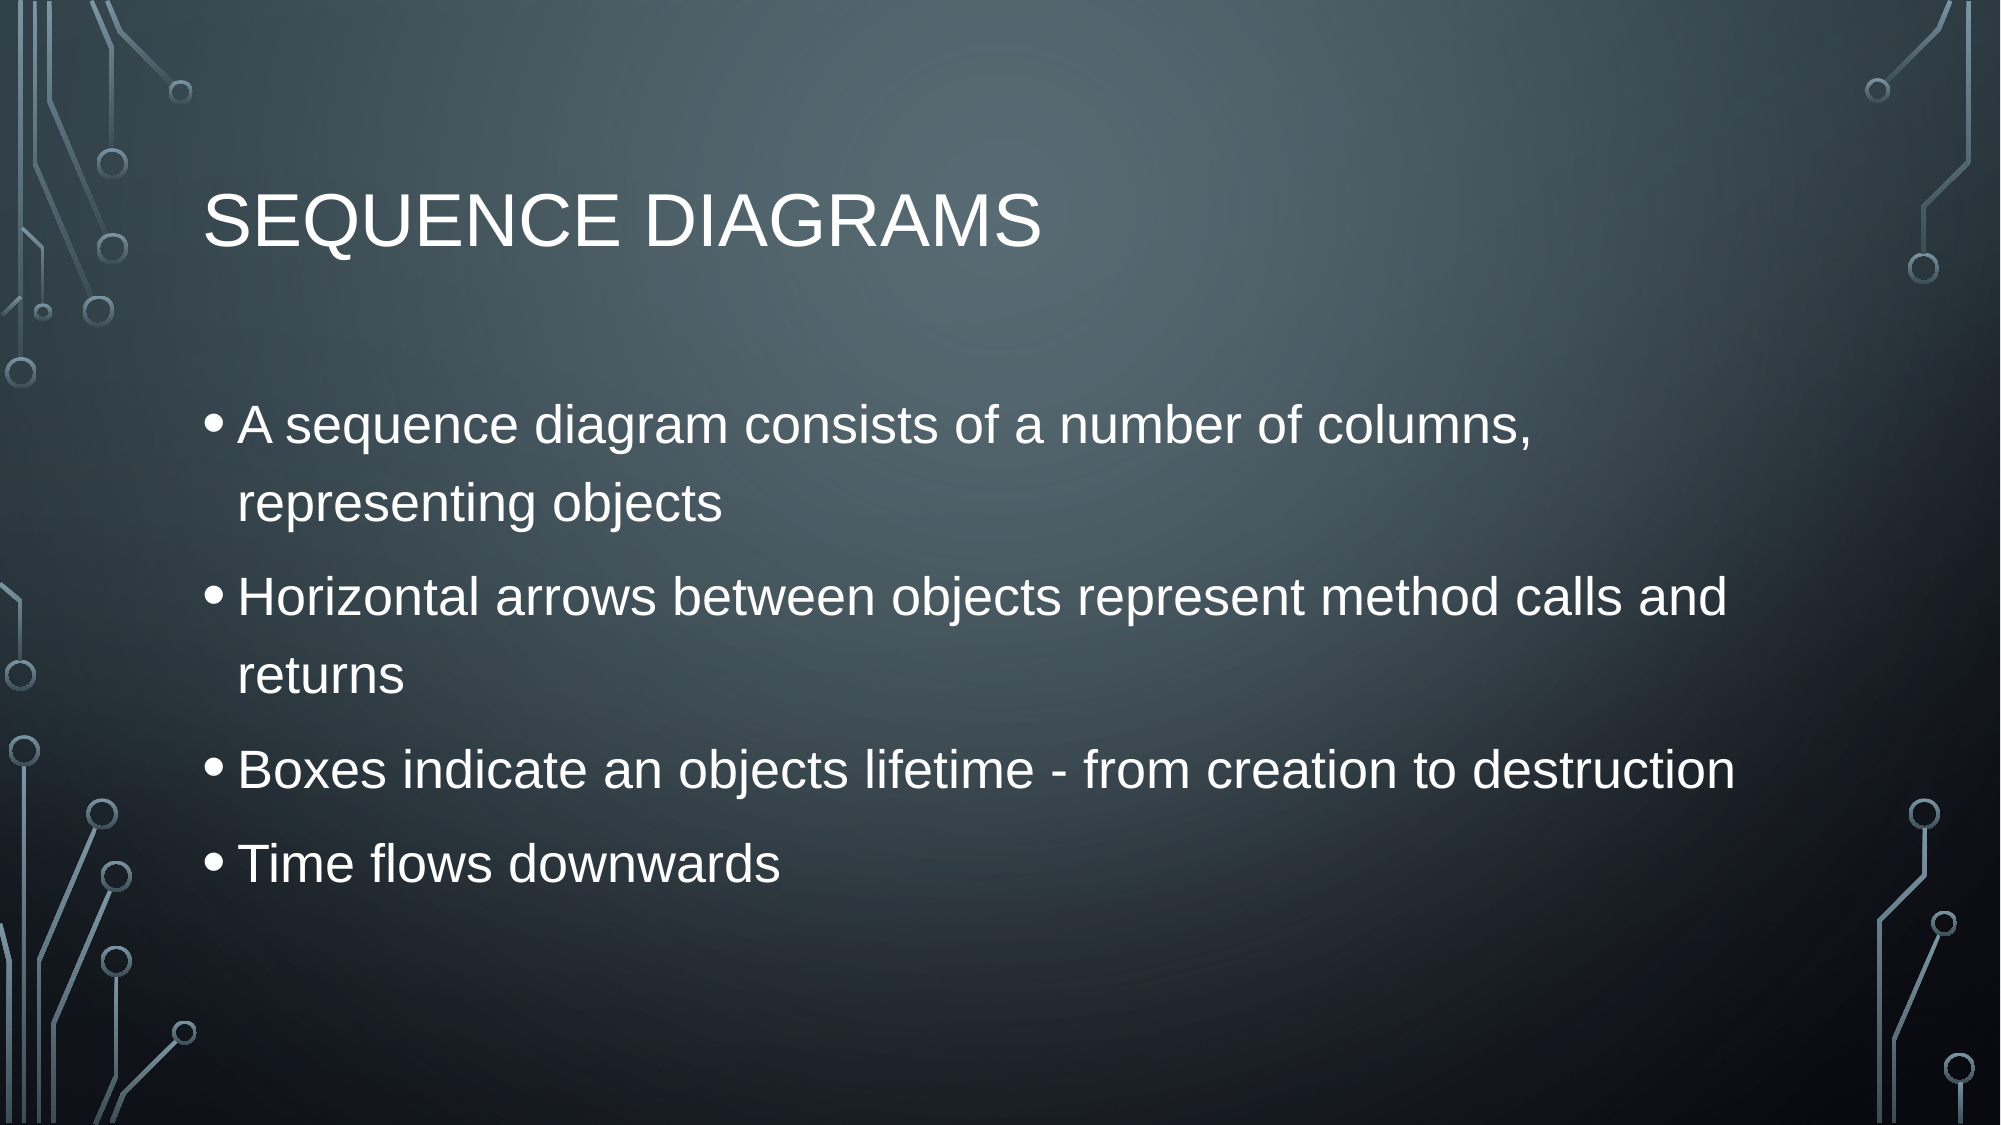

# Sequence diagrams
A sequence diagram consists of a number of columns, representing objects
Horizontal arrows between objects represent method calls and returns
Boxes indicate an objects lifetime - from creation to destruction
Time flows downwards